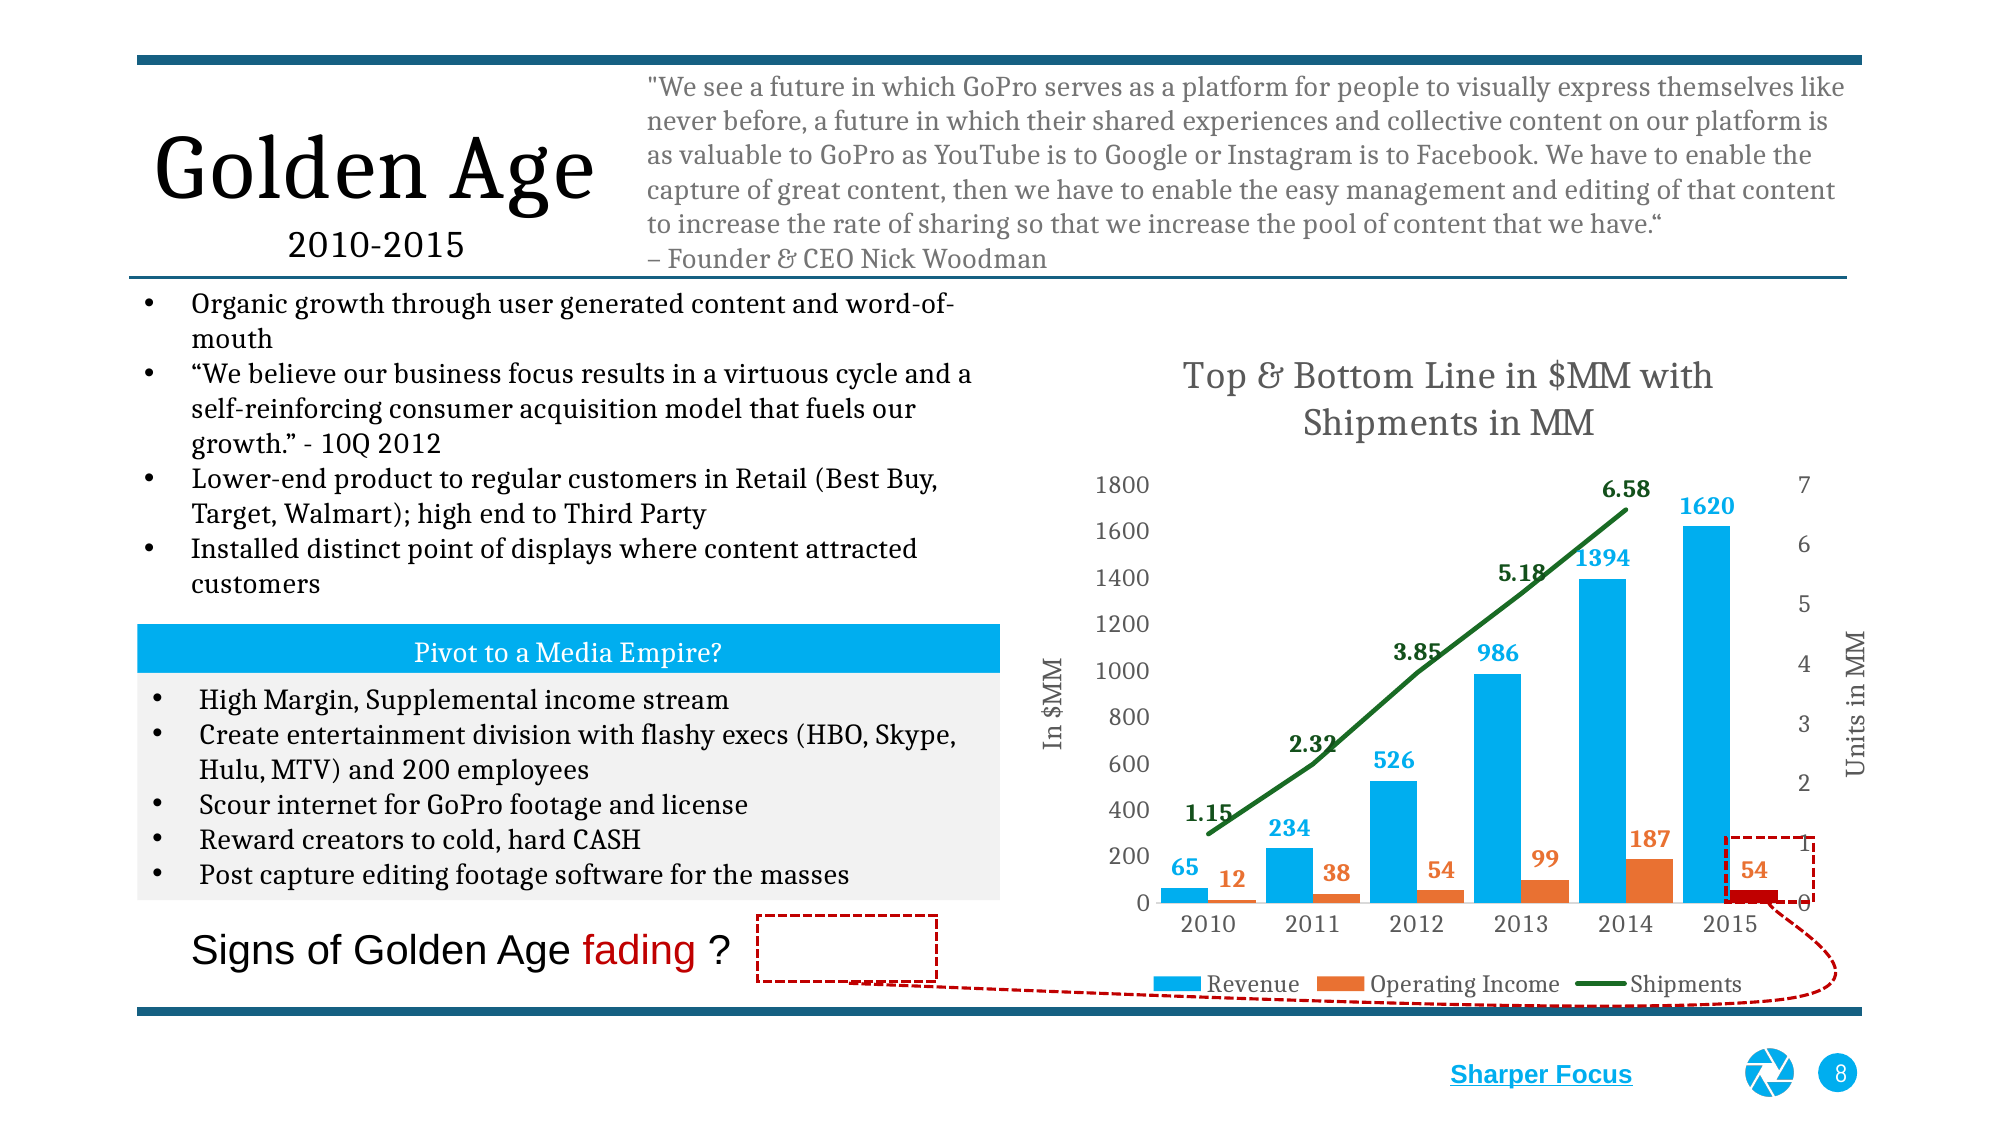

# Golden Age
"We see a future in which GoPro serves as a platform for people to visually express themselves like never before, a future in which their shared experiences and collective content on our platform is as valuable to GoPro as YouTube is to Google or Instagram is to Facebook. We have to enable the capture of great content, then we have to enable the easy management and editing of that content to increase the rate of sharing so that we increase the pool of content that we have.“
– Founder & CEO Nick Woodman
2010-2015
Organic growth through user generated content and word-of-mouth
“We believe our business focus results in a virtuous cycle and a self-reinforcing consumer acquisition model that fuels our growth.” - 10Q 2012
Lower-end product to regular customers in Retail (Best Buy, Target, Walmart); high end to Third Party
Installed distinct point of displays where content attracted customers

[unsupported chart]

Pivot to a Media Empire?

High Margin, Supplemental income stream
Create entertainment division with flashy execs (HBO, Skype, Hulu, MTV) and 200 employees
Scour internet for GoPro footage and license
Reward creators to cold, hard CASH
Post capture editing footage software for the masses

Signs of Golden Age fading ?

8